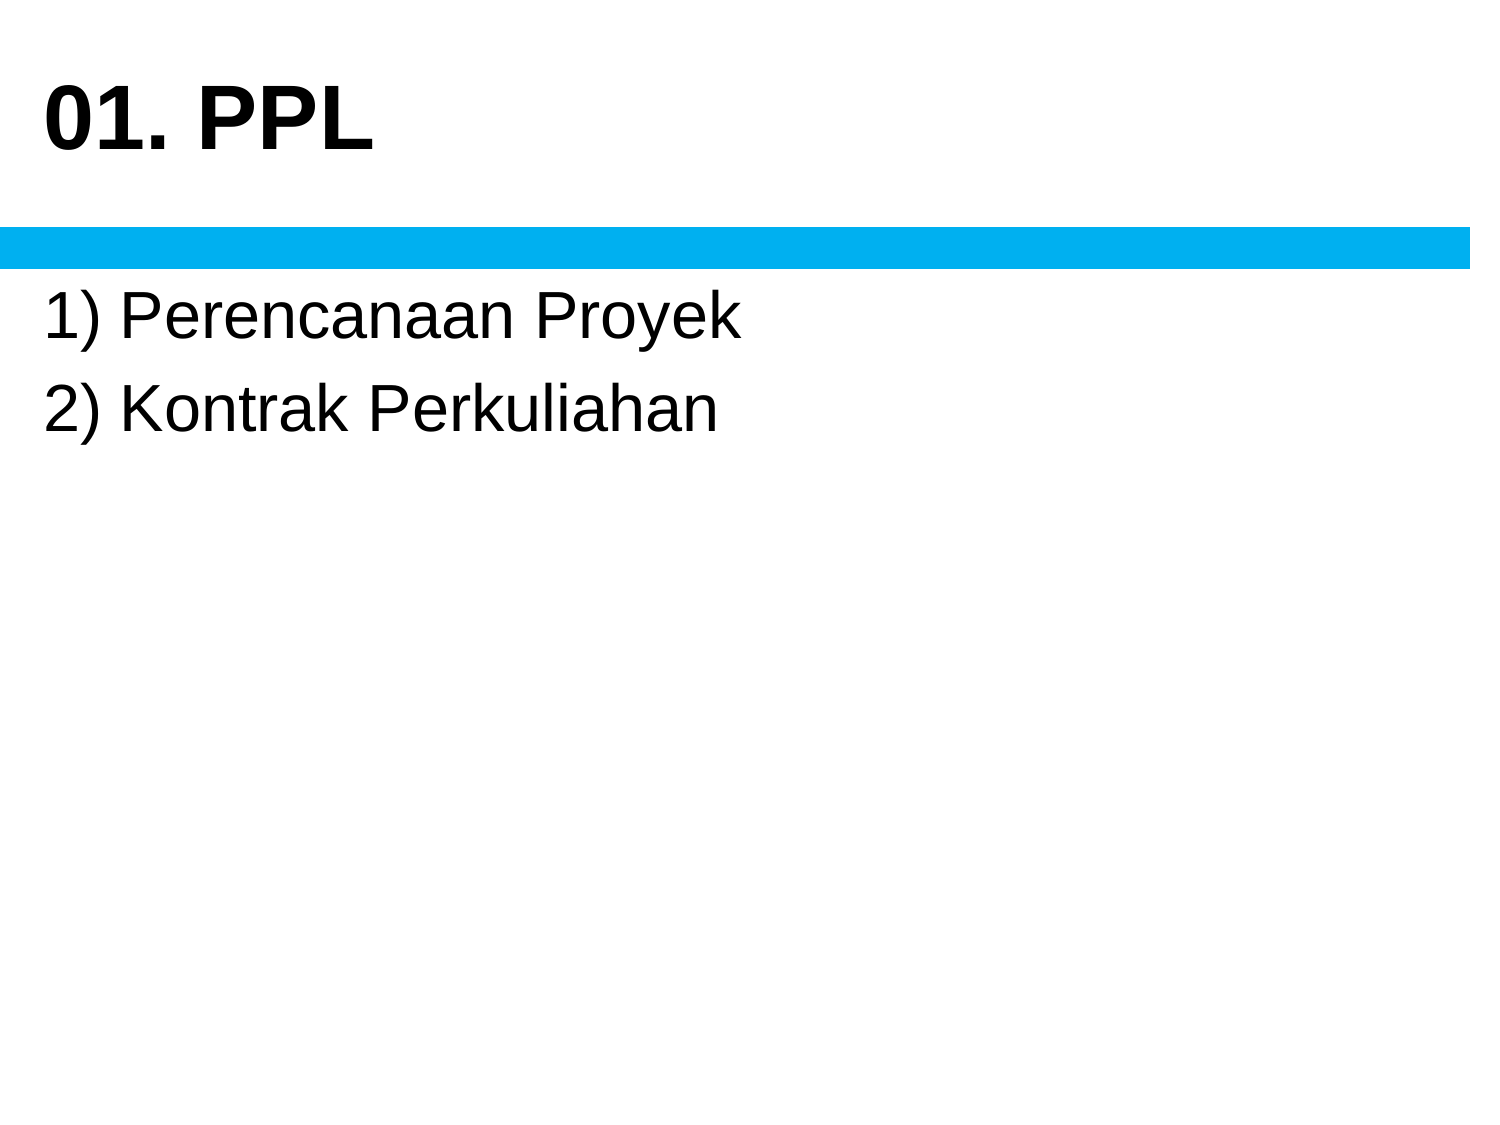

# 01. PPL
Perencanaan Proyek
Kontrak Perkuliahan